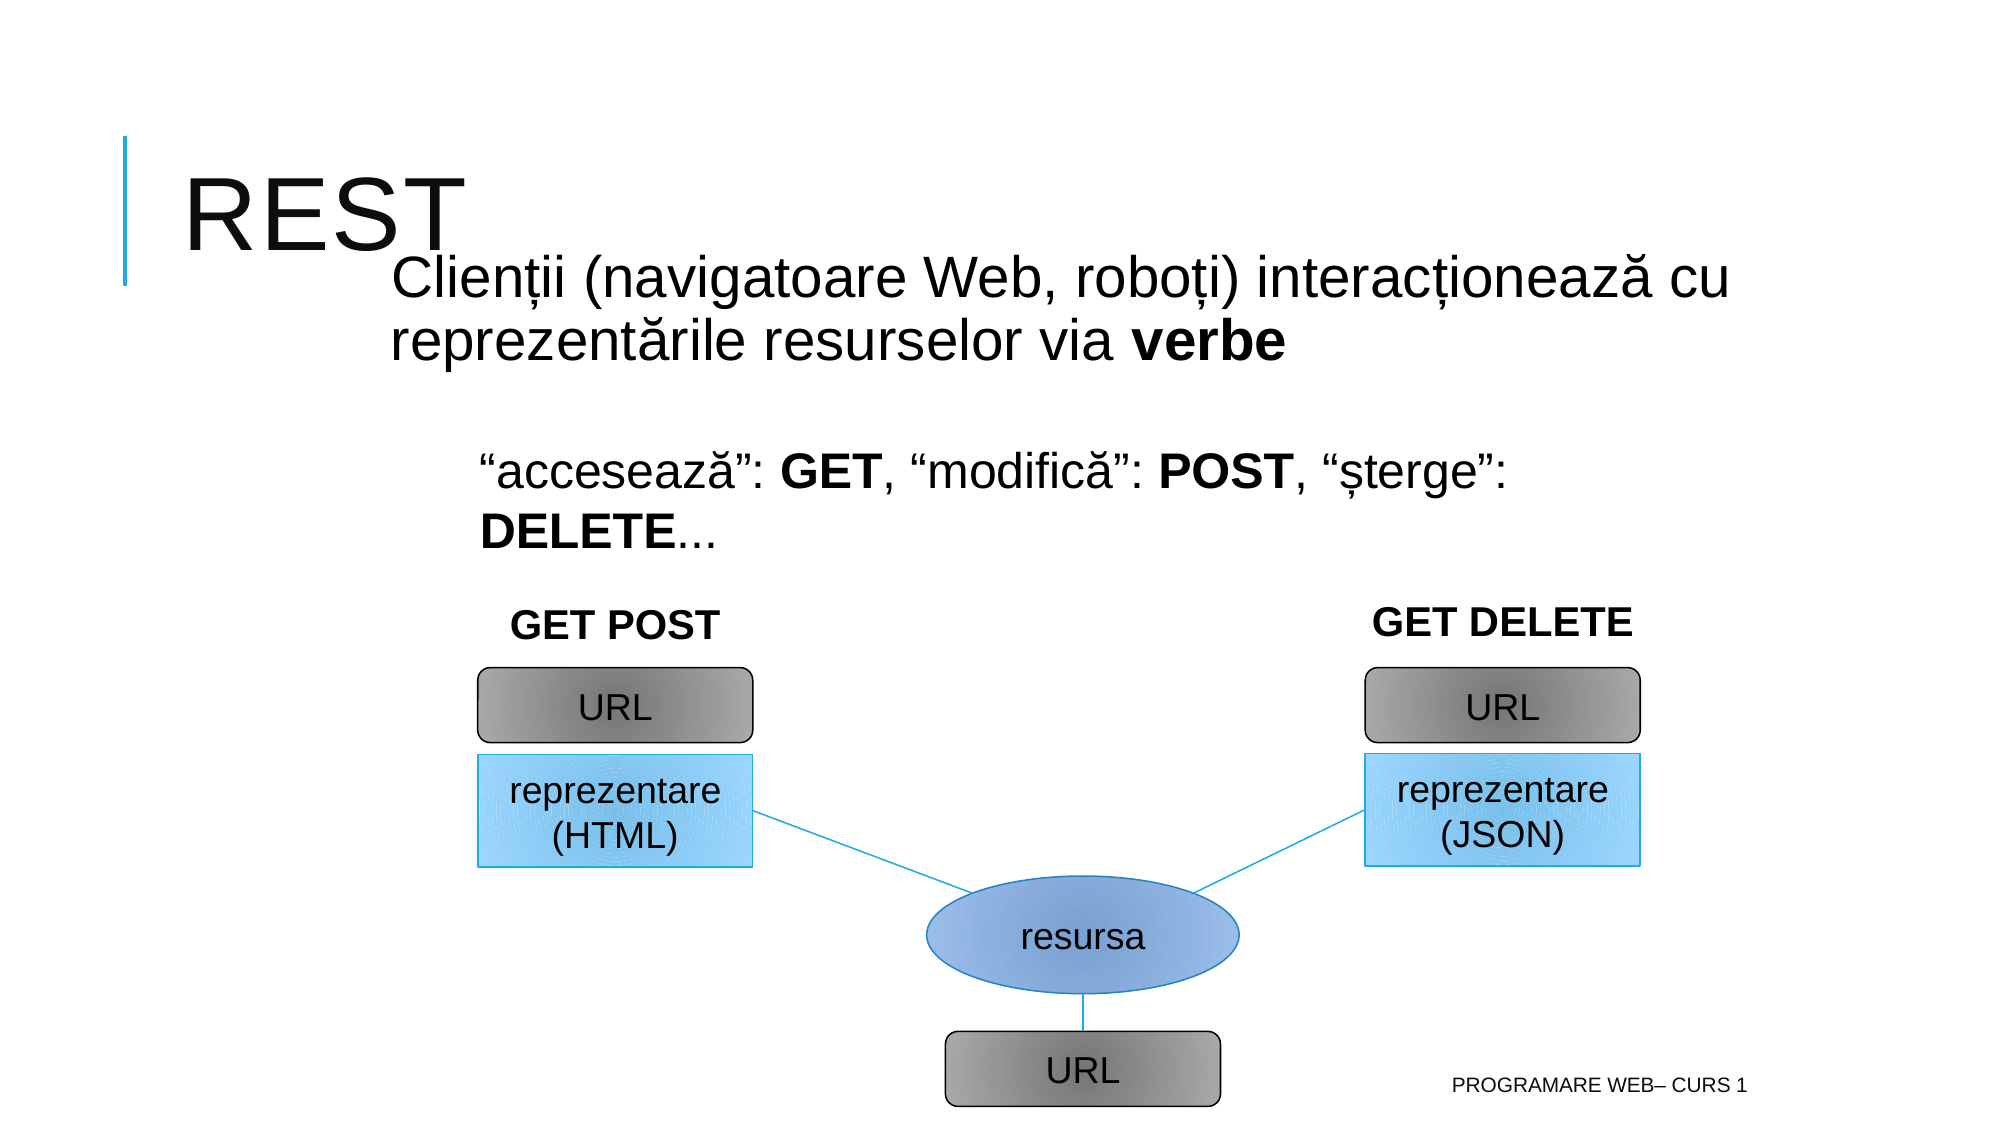

# rest
Clienții (navigatoare Web, roboți) interacționează cu reprezentările resurselor via verbe
“accesează”: GET, “modifică”: POST, “șterge”: DELETE...
GET DELETE
GET POST
URL
URL
reprezentare (JSON)
reprezentare (HTML)
resursa
URL

25.02.2010
Programare Web– Curs 1
48